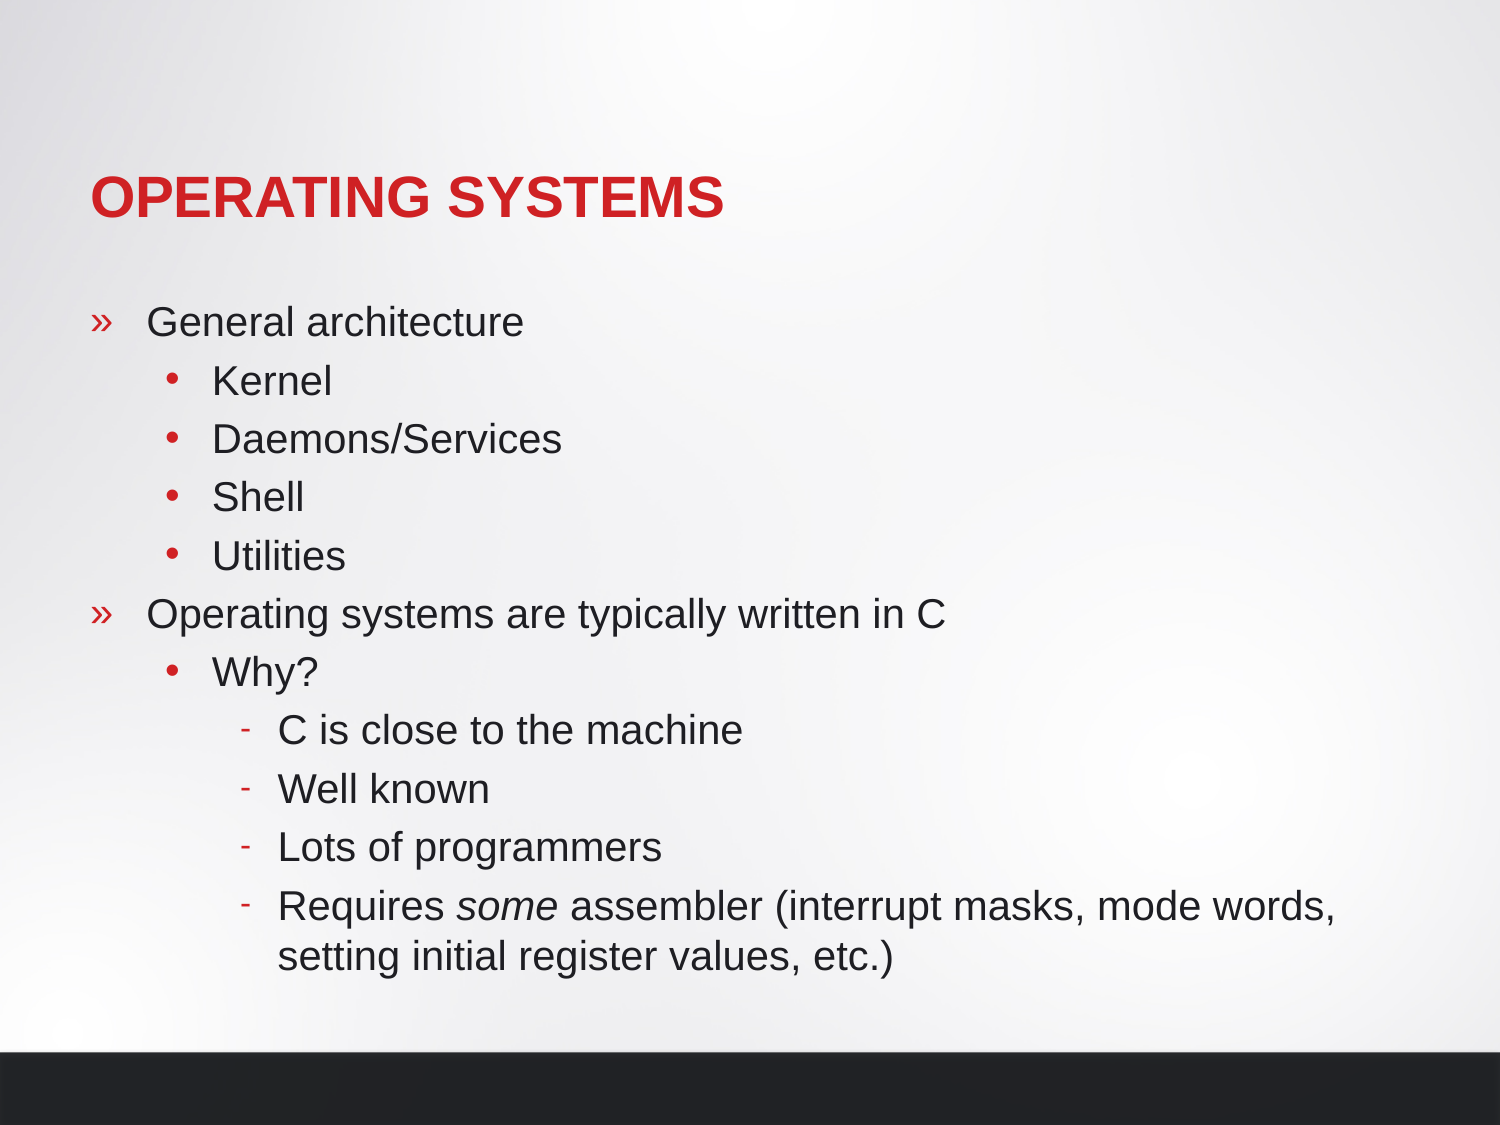

# Operating systems
General architecture
Kernel
Daemons/Services
Shell
Utilities
Operating systems are typically written in C
Why?
C is close to the machine
Well known
Lots of programmers
Requires some assembler (interrupt masks, mode words, setting initial register values, etc.)